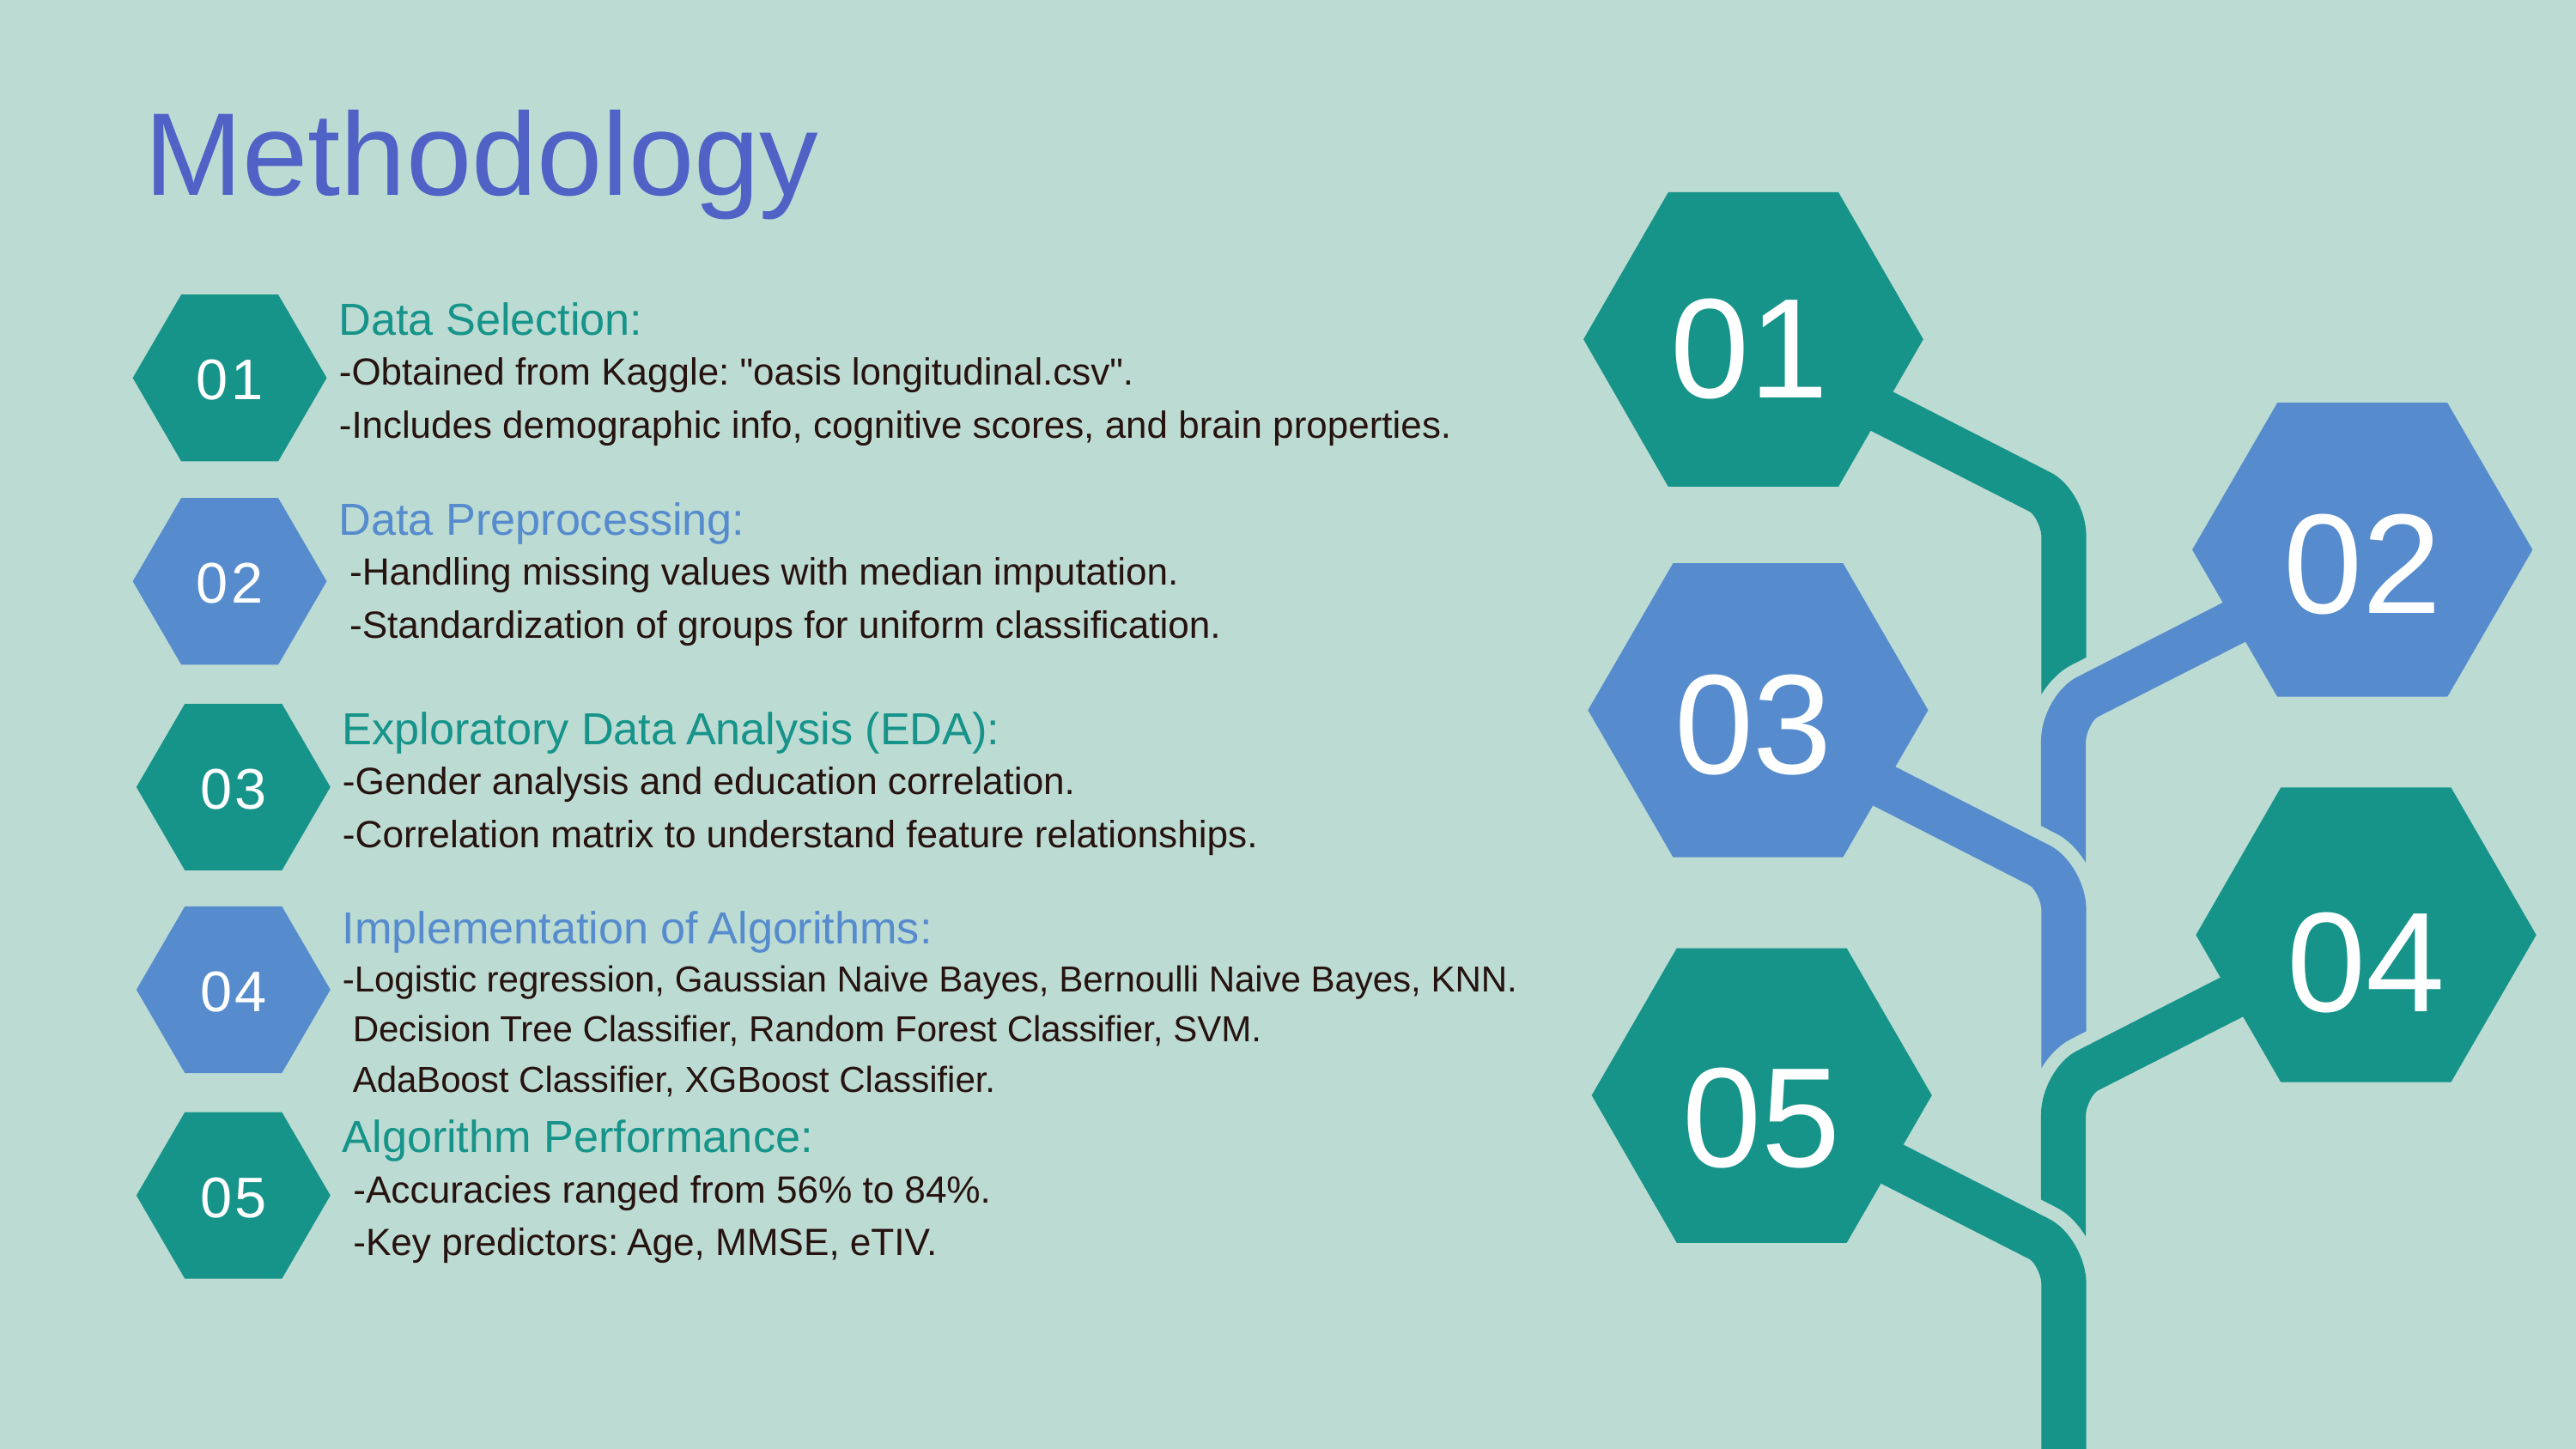

Methodology

01
Data Selection:

01
-Obtained from Kaggle: "oasis longitudinal.csv".
-Includes demographic info, cognitive scores, and brain properties.

02
Data Preprocessing:

02
 -Handling missing values with median imputation.
 -Standardization of groups for uniform classification.

03
Exploratory Data Analysis (EDA):

03
-Gender analysis and education correlation.
-Correlation matrix to understand feature relationships.

04
Implementation of Algorithms:

04
-Logistic regression, Gaussian Naive Bayes, Bernoulli Naive Bayes, KNN.
 Decision Tree Classifier, Random Forest Classifier, SVM.
 AdaBoost Classifier, XGBoost Classifier.

05
Algorithm Performance:

05

 -Accuracies ranged from 56% to 84%.
 -Key predictors: Age, MMSE, eTIV.